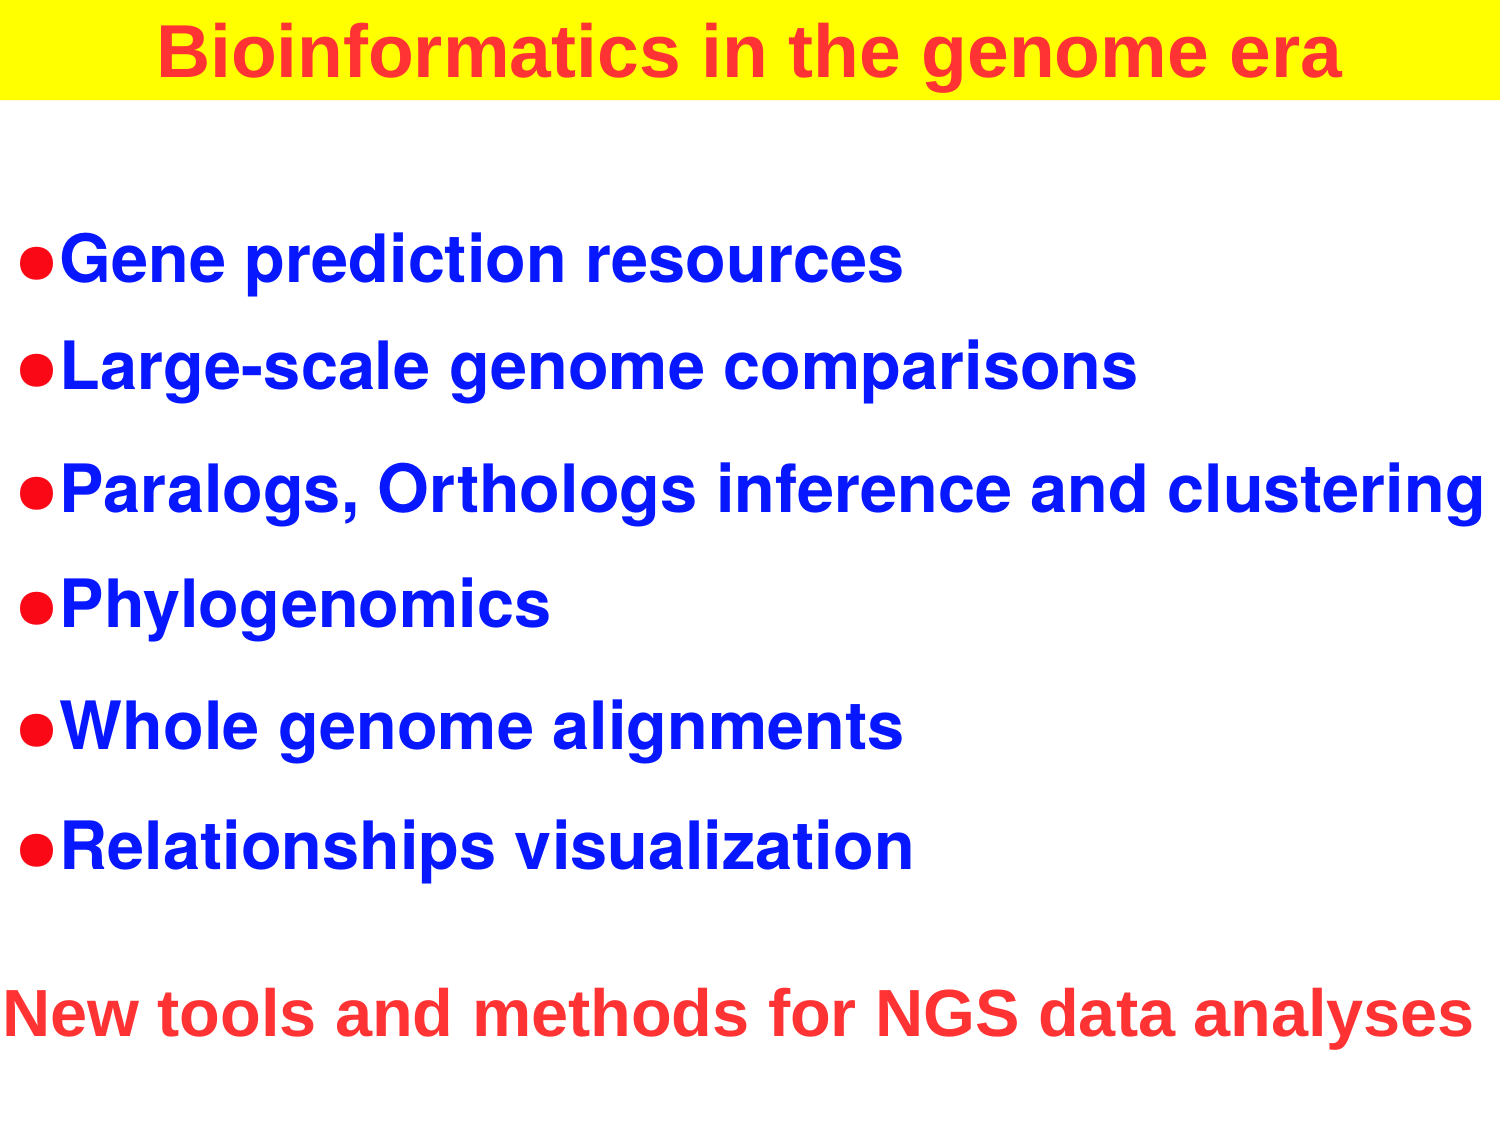

Bioinformatics in the genome era
•Gene prediction resources
•Large-scale genome comparisons
•Paralogs, Orthologs inference and clustering
•Phylogenomics
•Whole genome alignments
•Relationships visualization
New tools and methods for NGS data analyses